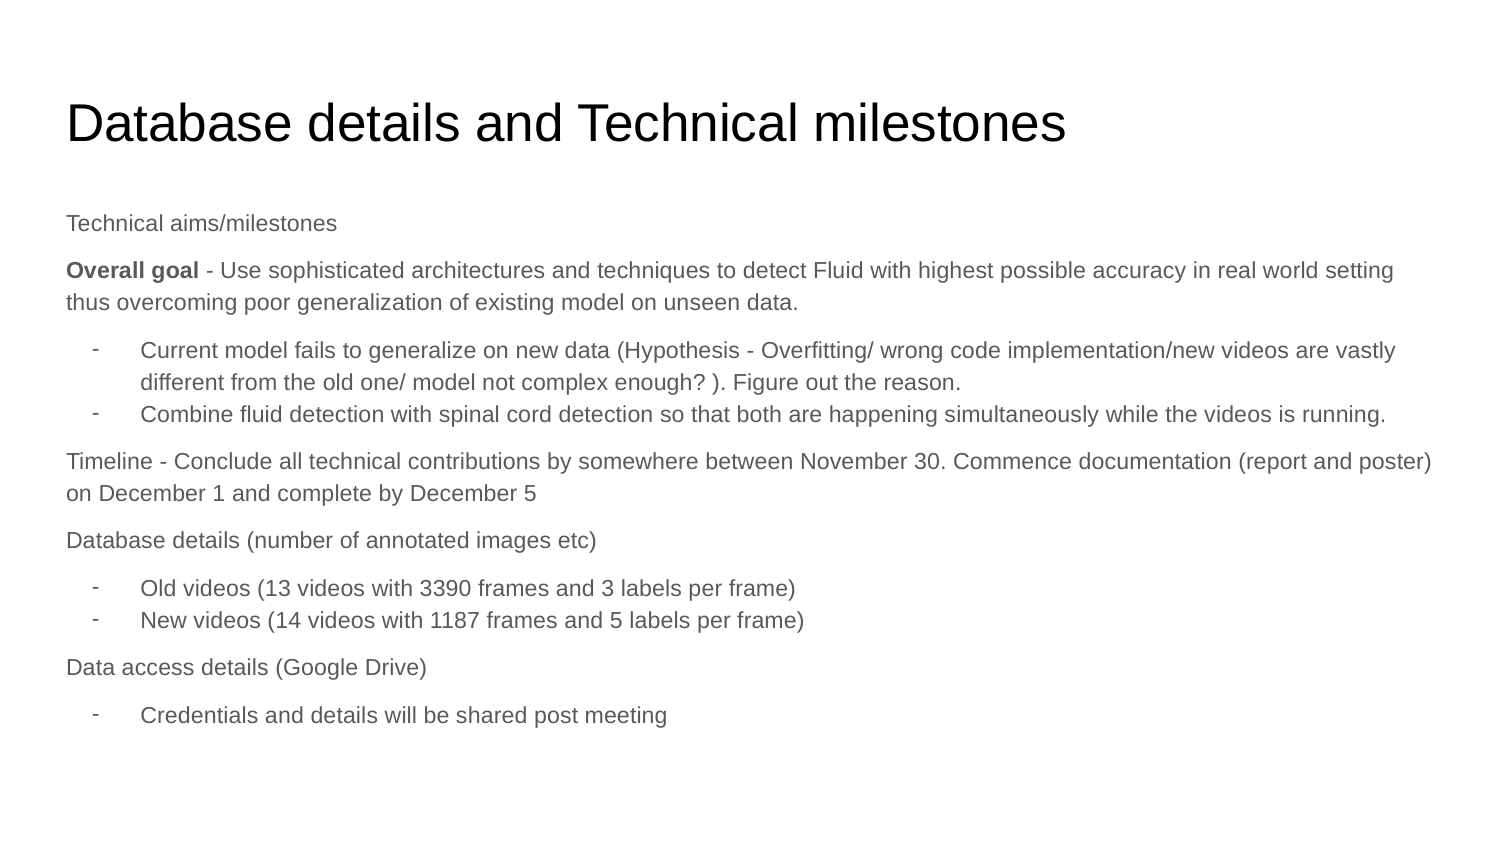

# Database details and Technical milestones
Technical aims/milestones
Overall goal - Use sophisticated architectures and techniques to detect Fluid with highest possible accuracy in real world setting thus overcoming poor generalization of existing model on unseen data.
Current model fails to generalize on new data (Hypothesis - Overfitting/ wrong code implementation/new videos are vastly different from the old one/ model not complex enough? ). Figure out the reason.
Combine fluid detection with spinal cord detection so that both are happening simultaneously while the videos is running.
Timeline - Conclude all technical contributions by somewhere between November 30. Commence documentation (report and poster) on December 1 and complete by December 5
Database details (number of annotated images etc)
Old videos (13 videos with 3390 frames and 3 labels per frame)
New videos (14 videos with 1187 frames and 5 labels per frame)
Data access details (Google Drive)
Credentials and details will be shared post meeting